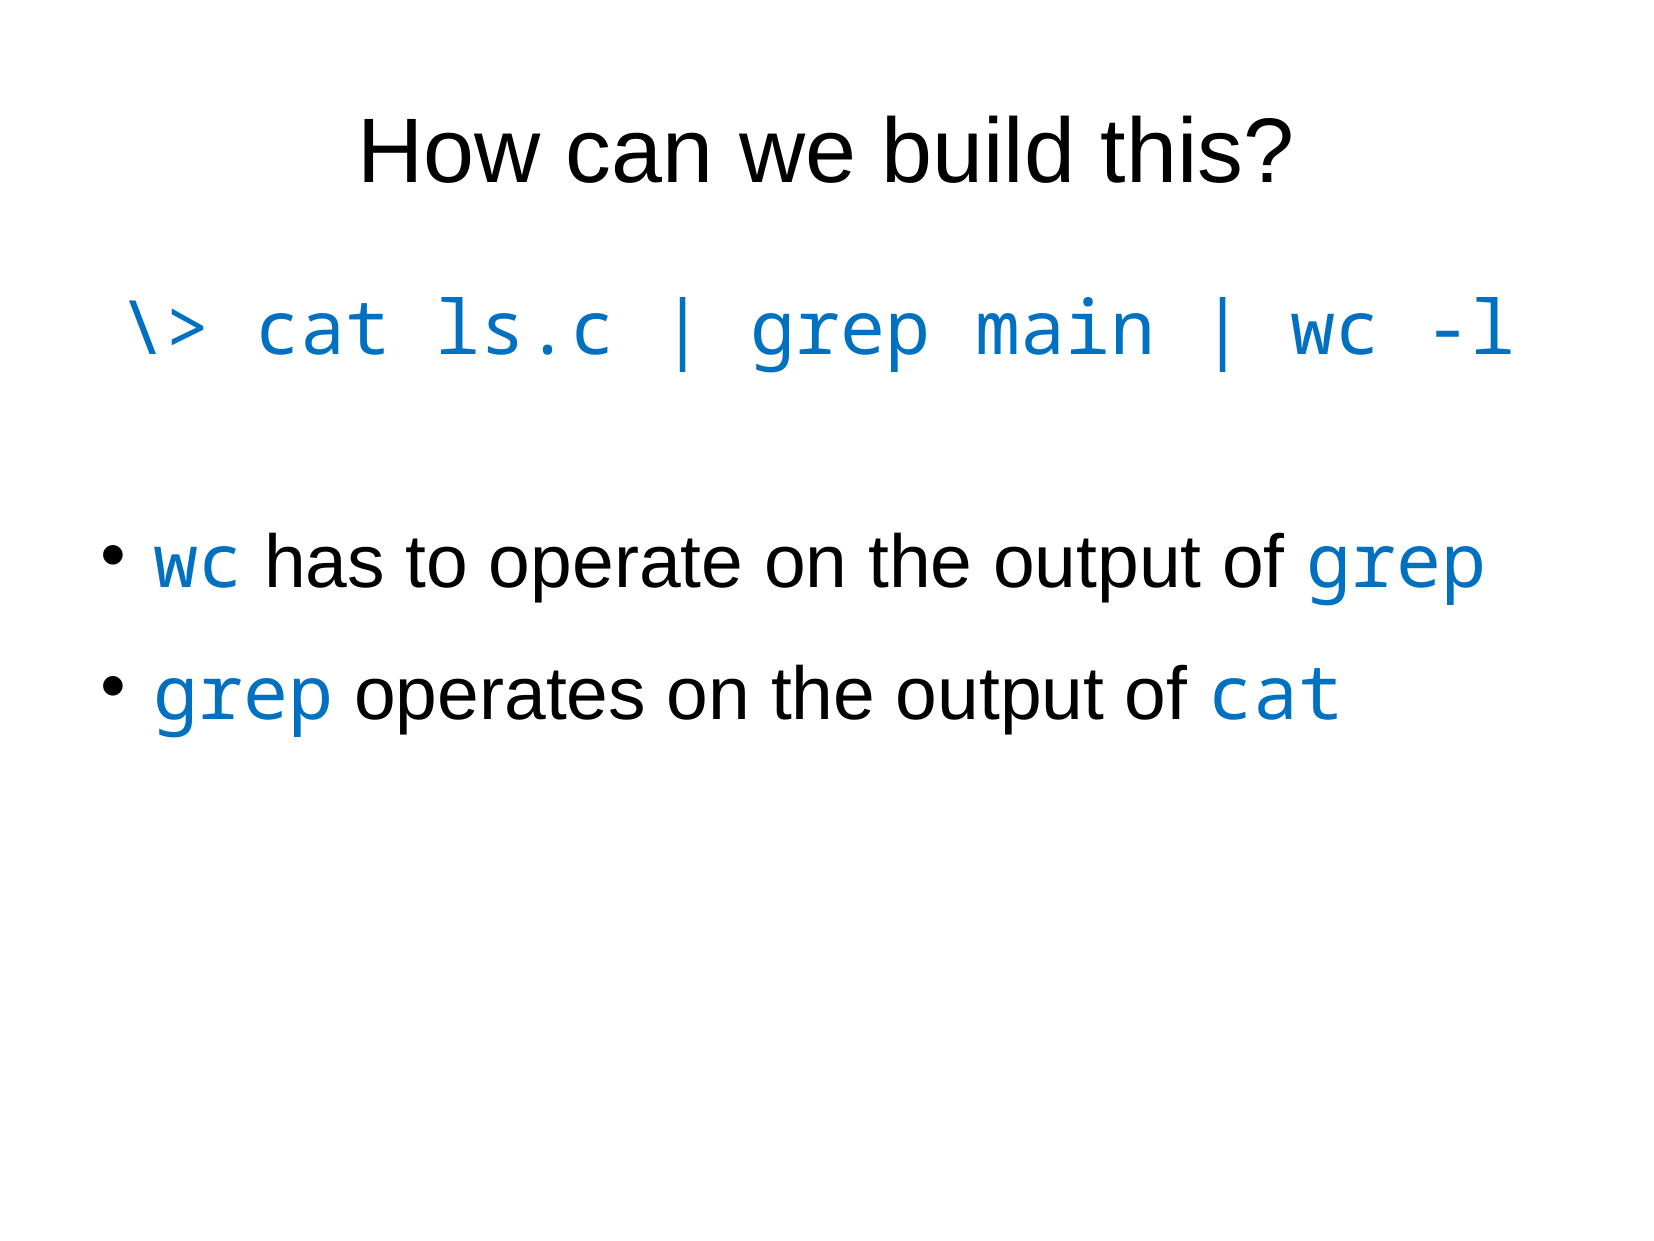

# How can we build this?
\> cat ls.c | grep main | wc -l

wc has to operate on the output of grep
grep operates on the output of cat